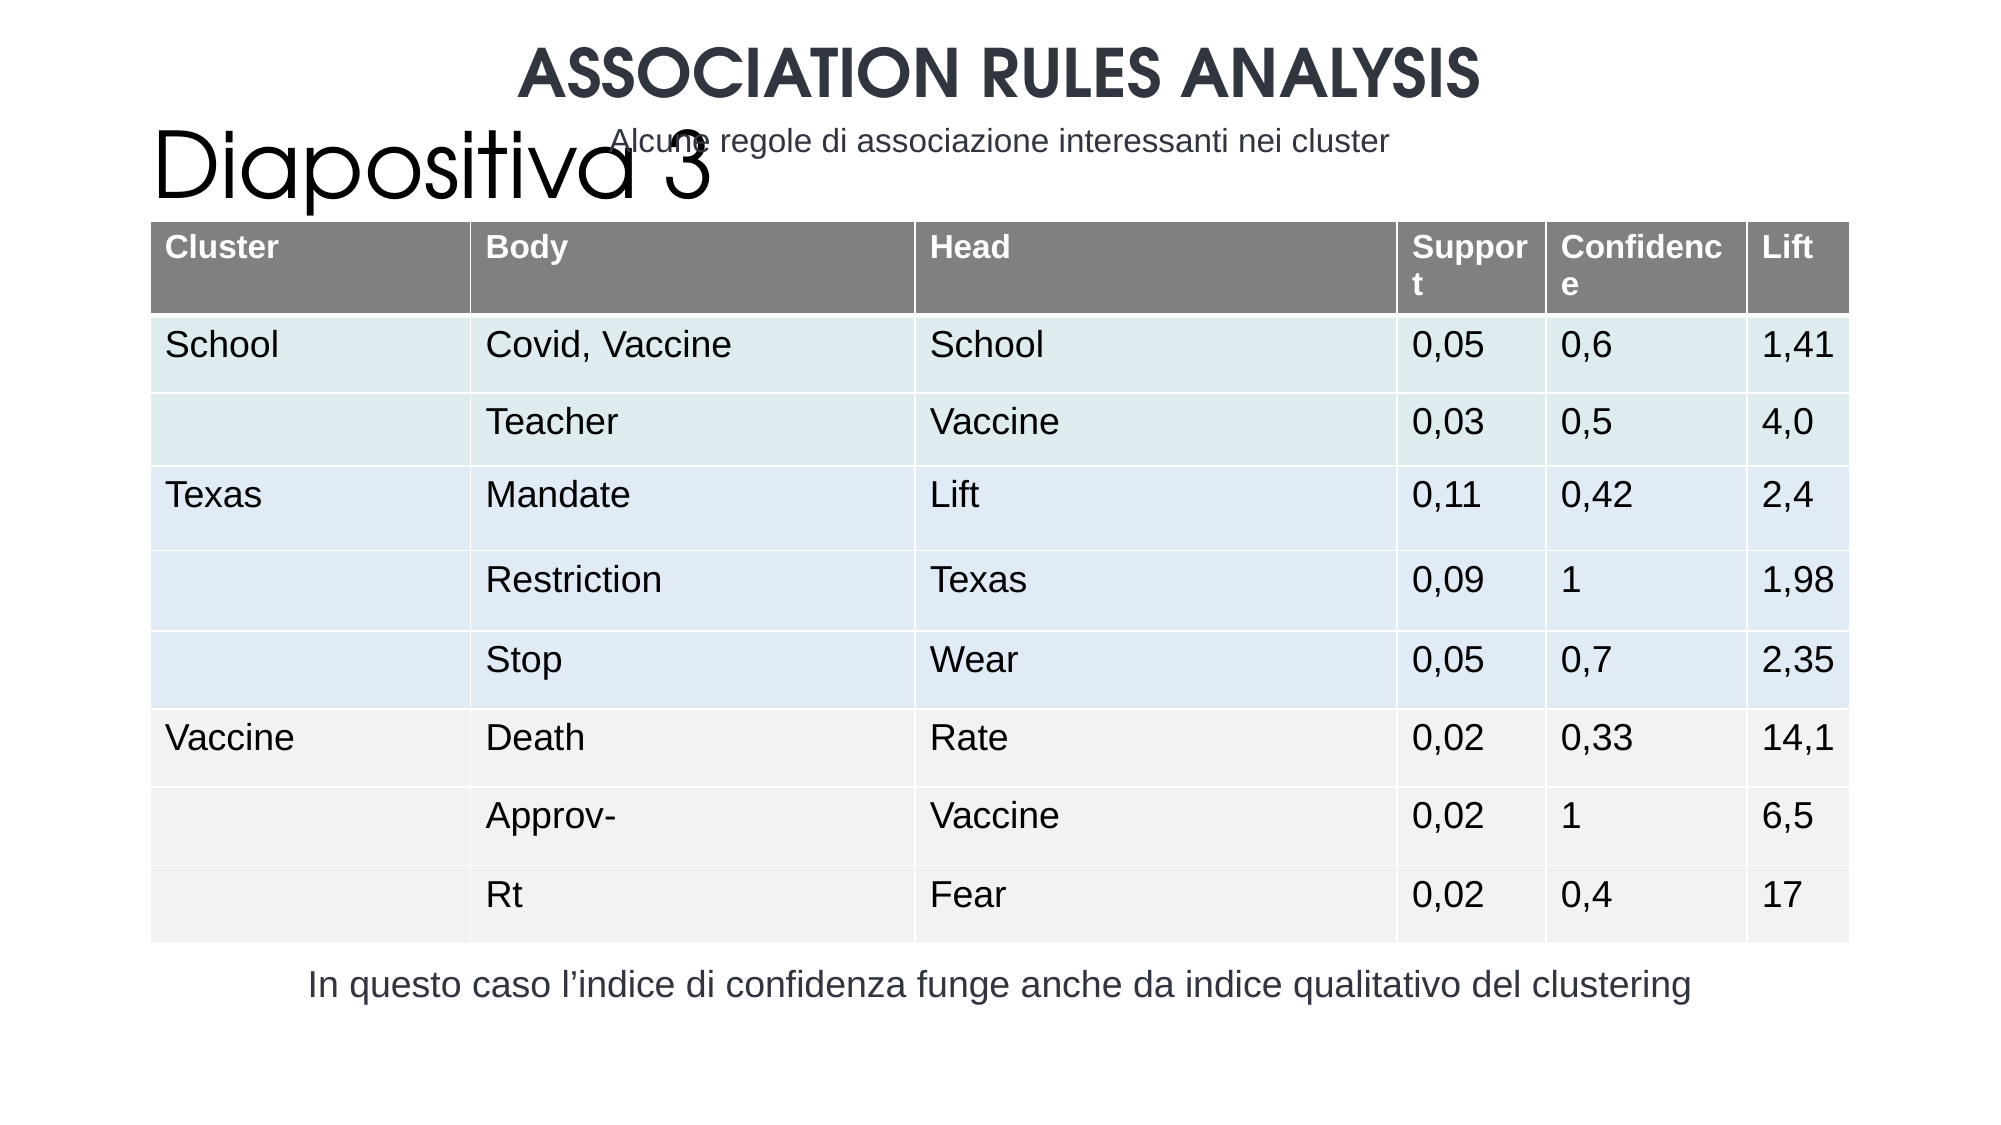

ASSOCIATION RULES ANALYSIS
# Diapositiva 3
Alcune regole di associazione interessanti nei cluster
| Cluster | Body | Head | Support | Confidence | Lift |
| --- | --- | --- | --- | --- | --- |
| School | Covid, Vaccine | School | 0,05 | 0,6 | 1,41 |
|  | Teacher | Vaccine | 0,03 | 0,5 | 4,0 |
| Texas | Mandate | Lift | 0,11 | 0,42 | 2,4 |
|  | Restriction | Texas | 0,09 | 1 | 1,98 |
|  | Stop | Wear | 0,05 | 0,7 | 2,35 |
| Vaccine | Death | Rate | 0,02 | 0,33 | 14,1 |
|  | Approv- | Vaccine | 0,02 | 1 | 6,5 |
|  | Rt | Fear | 0,02 | 0,4 | 17 |
In questo caso l’indice di confidenza funge anche da indice qualitativo del clustering